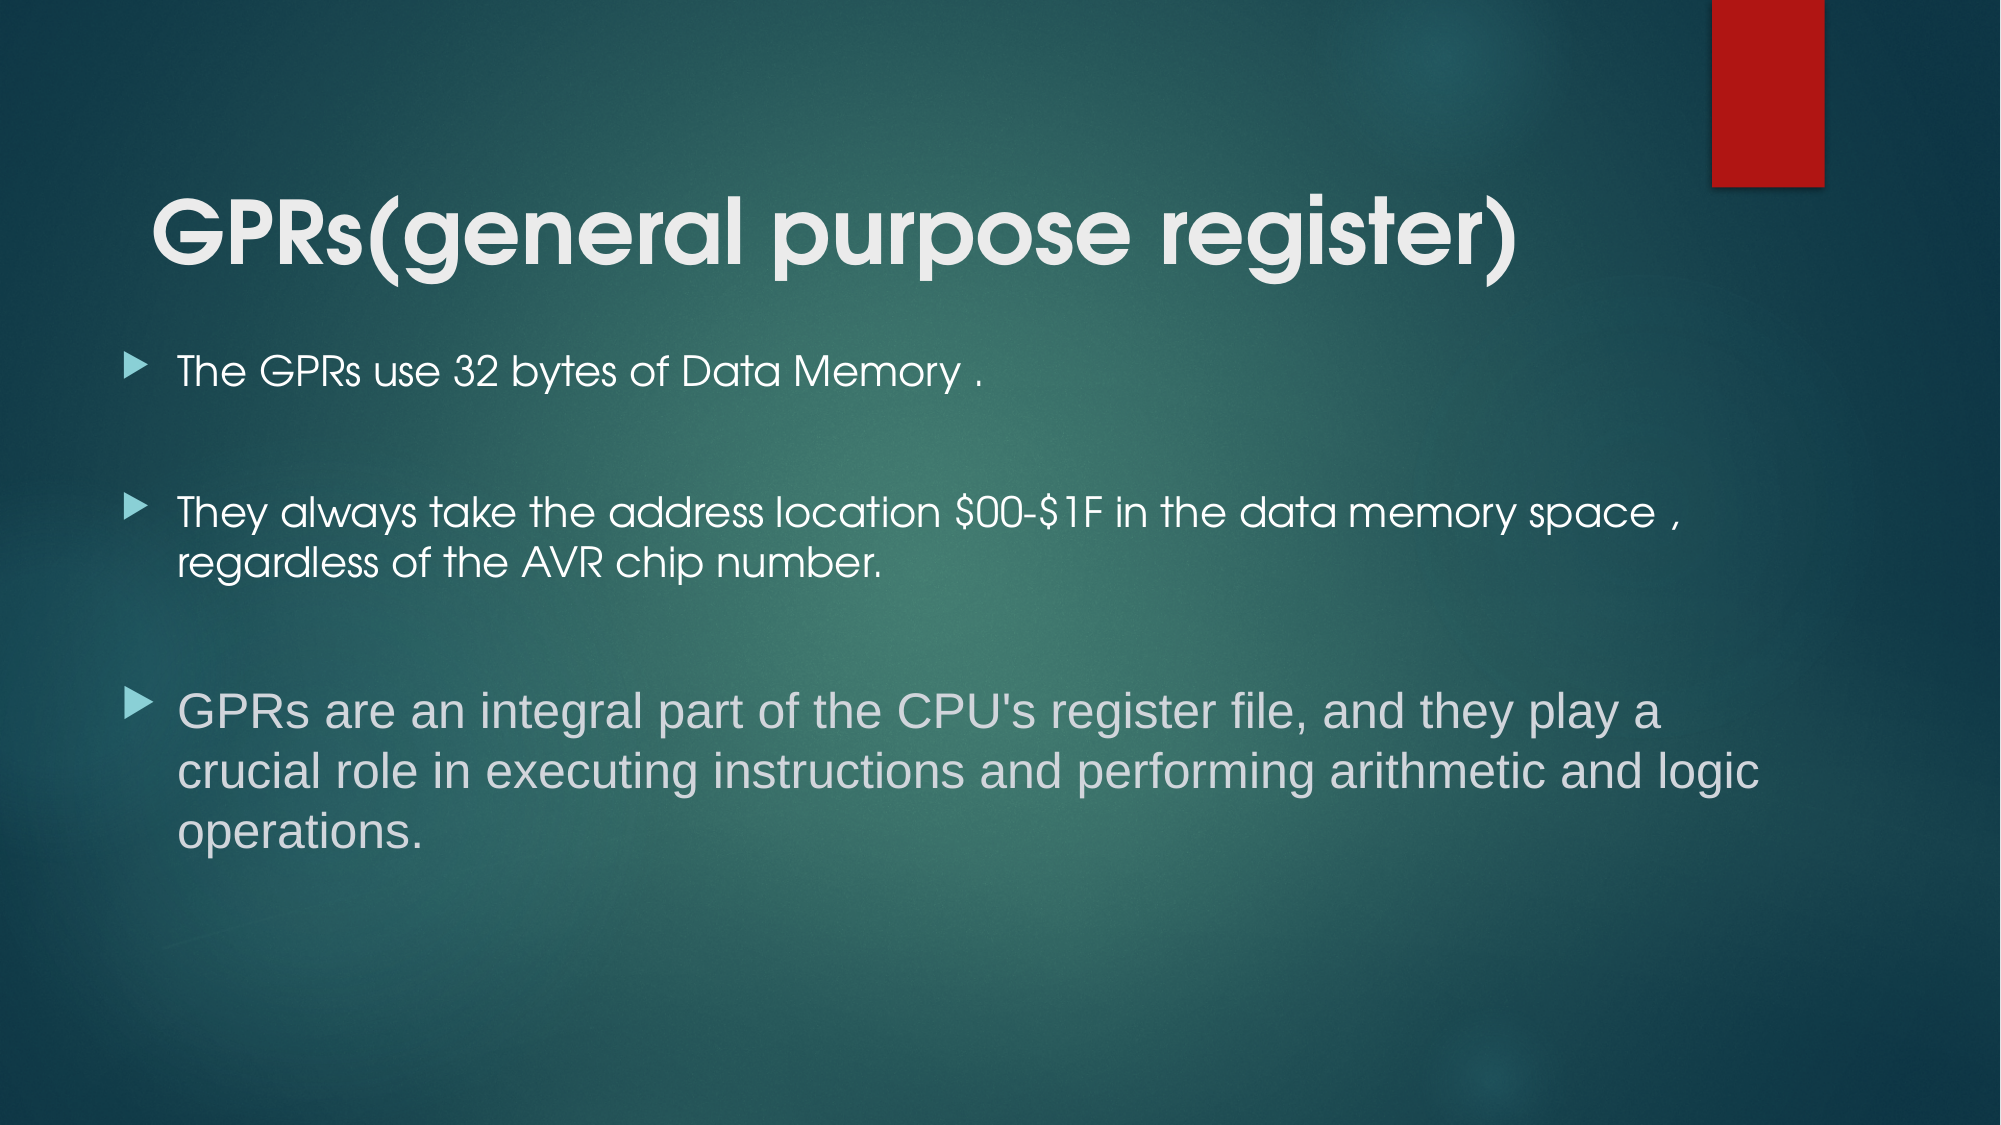

# GPRs(general purpose register)
The GPRs use 32 bytes of Data Memory .

They always take the address location $00-$1F in the data memory space , regardless of the AVR chip number.

GPRs are an integral part of the CPU's register file, and they play a crucial role in executing instructions and performing arithmetic and logic operations.